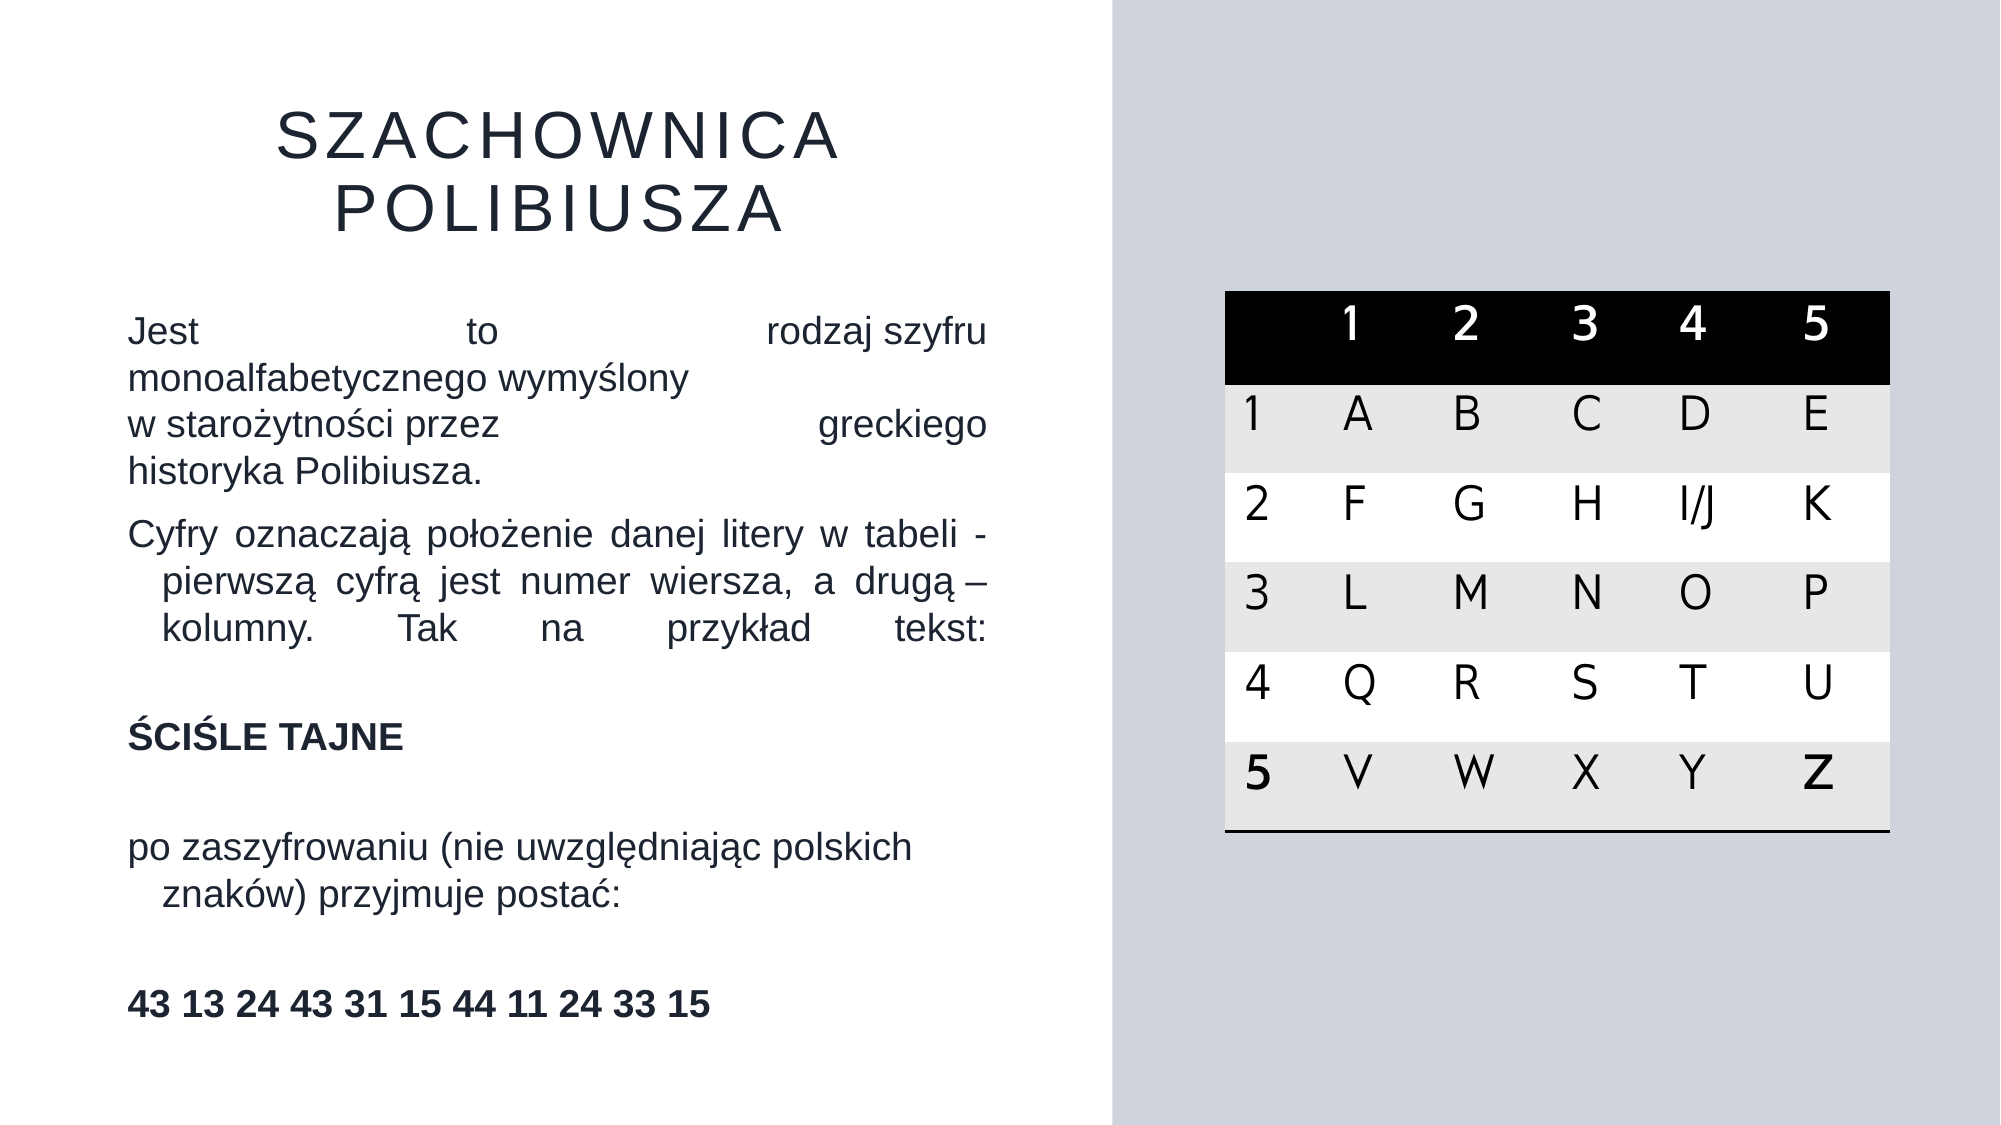

# Szachownica Polibiusza
|  | 1 | 2 | 3 | 4 | 5 |
| --- | --- | --- | --- | --- | --- |
| 1 | A | B | C | D | E |
| 2 | F | G | H | I/J | K |
| 3 | L | M | N | O | P |
| 4 | Q | R | S | T | U |
| 5 | V | W | X | Y | Z |
Jest to rodzaj szyfru monoalfabetycznego wymyślony w starożytności przez greckiego historyka Polibiusza.
Cyfry oznaczają położenie danej litery w tabeli - pierwszą cyfrą jest numer wiersza, a drugą – kolumny. Tak na przykład tekst:
ŚCIŚLE TAJNE
po zaszyfrowaniu (nie uwzględniając polskich znaków) przyjmuje postać:
43 13 24 43 31 15 44 11 24 33 15